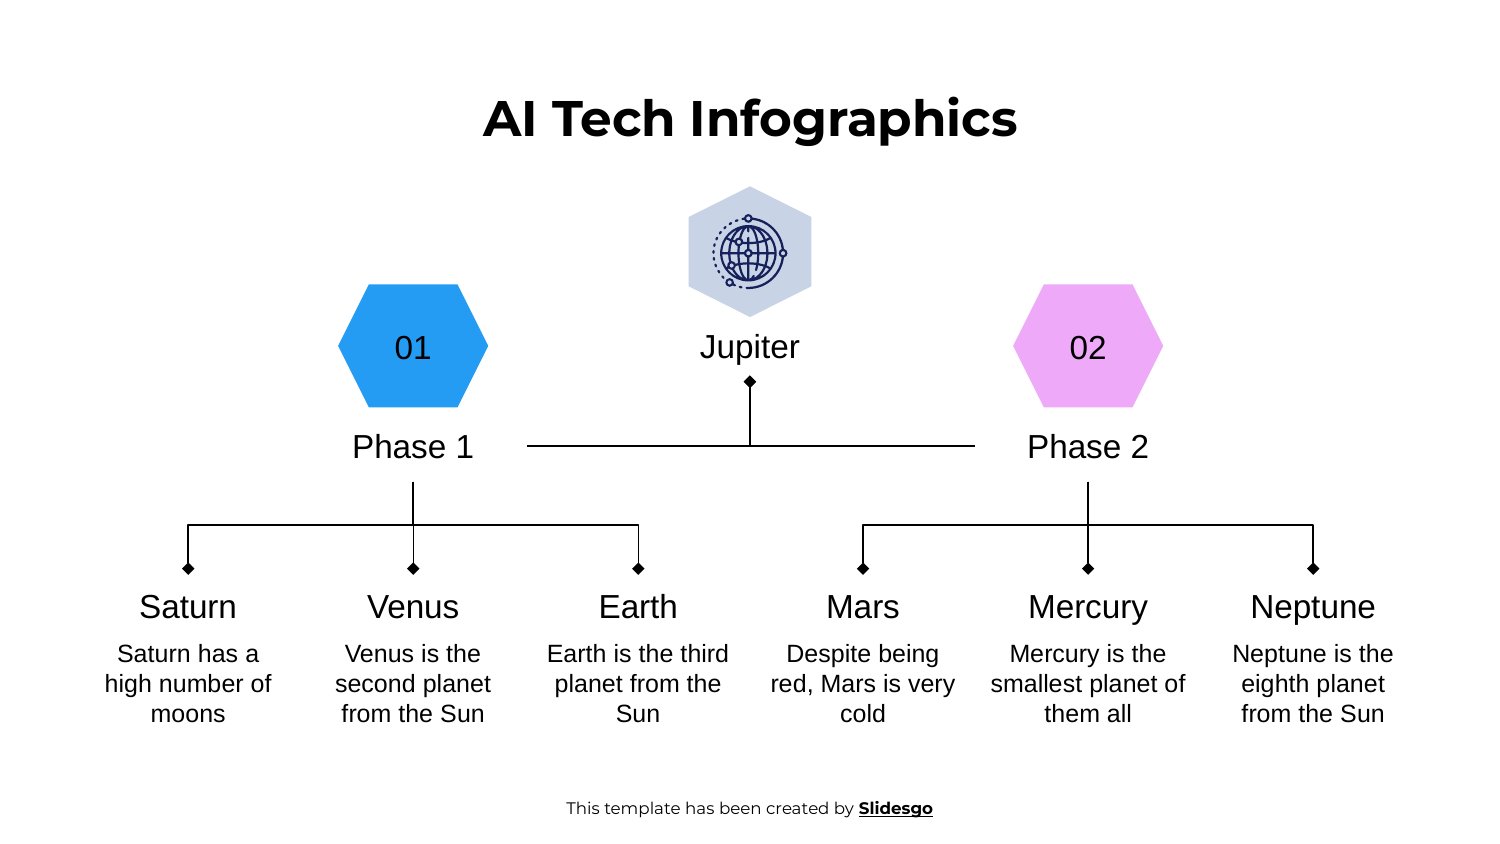

# AI Tech Infographics

01
02
Jupiter
Phase 1
Phase 2
Saturn
Venus
Earth
Mars
Mercury
Neptune
Neptune is the eighth planet from the Sun
Saturn has a high number of moons
Venus is the second planet from the Sun
Earth is the third planet from the Sun
Despite being red, Mars is very cold
Mercury is the smallest planet of them all
This template has been created by Slidesgo